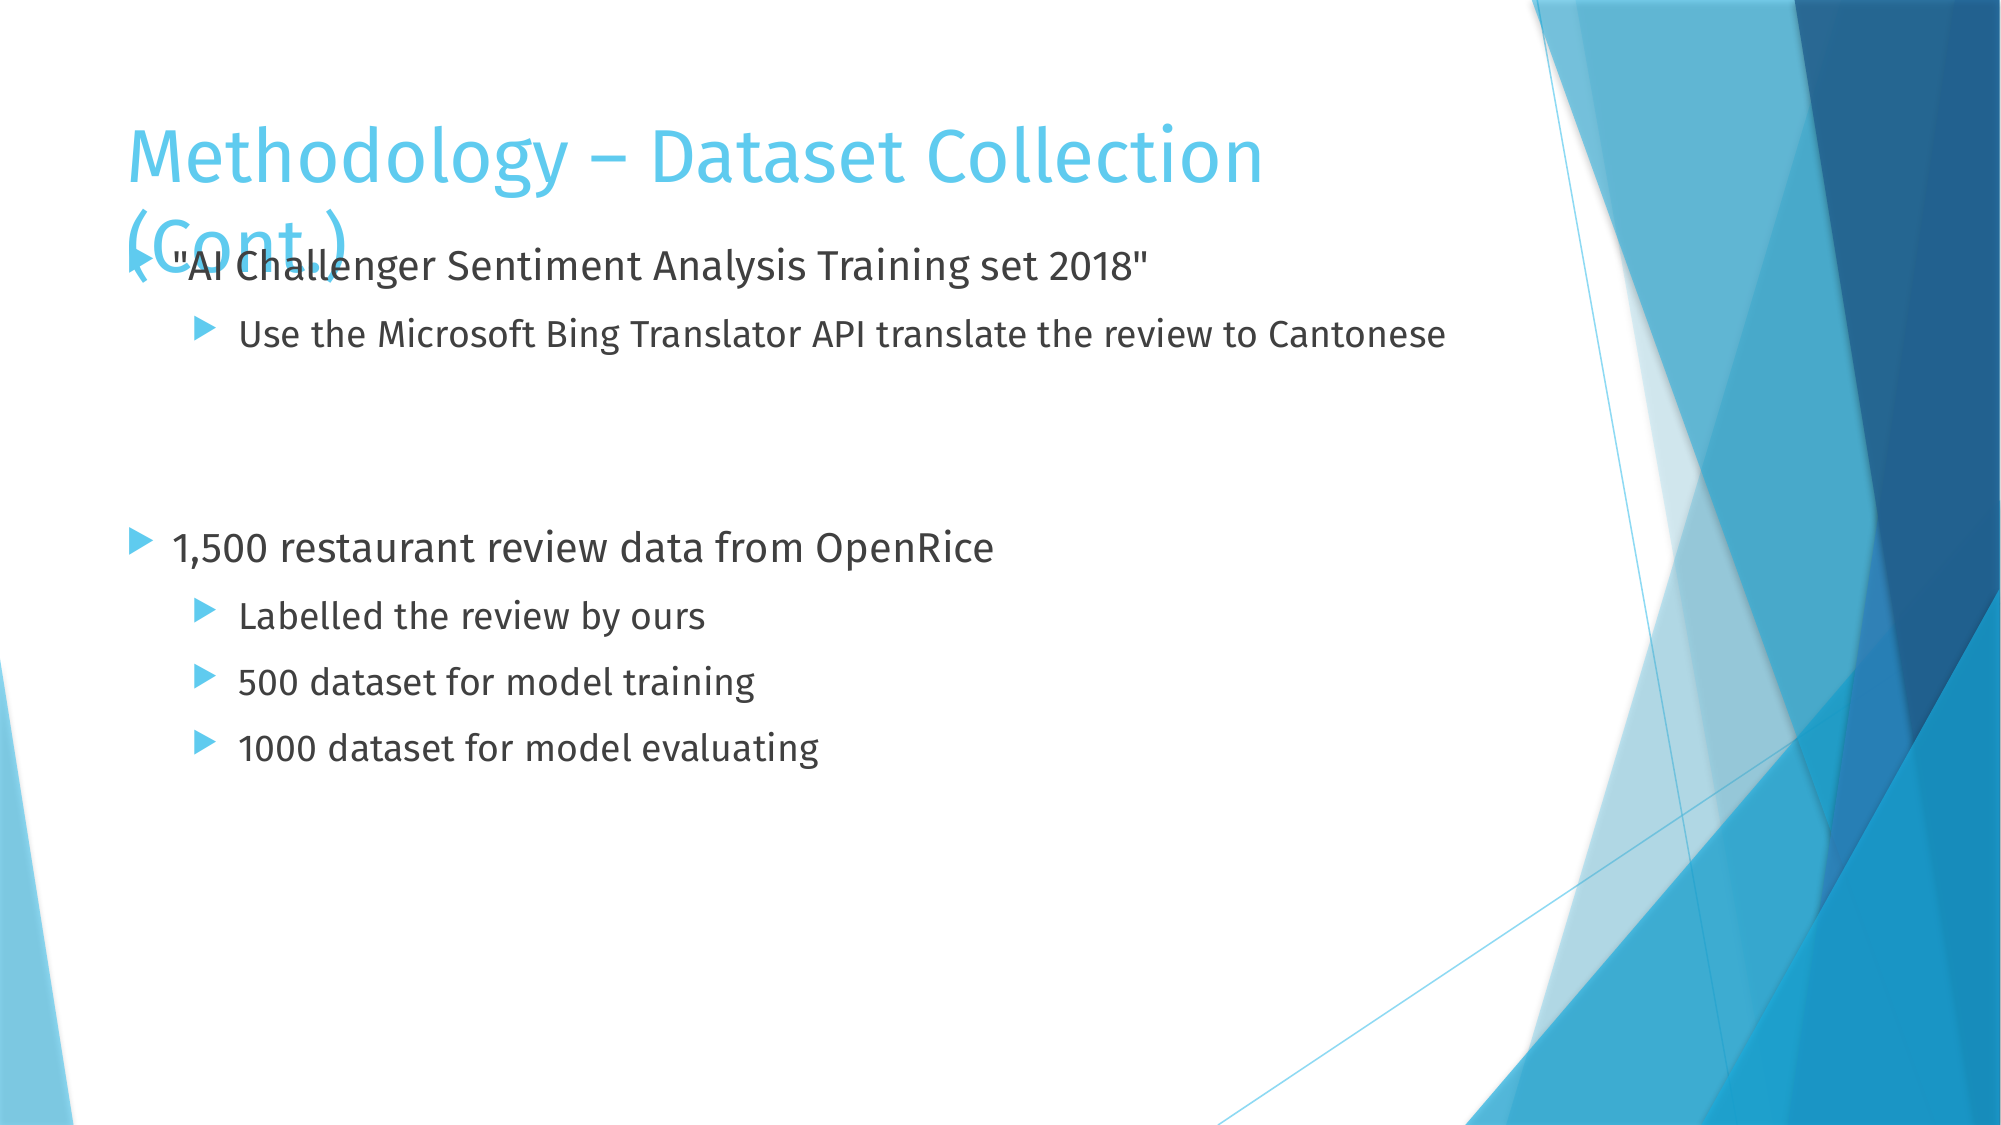

# Methodology – Dataset Collection (Cont.)
"AI Challenger Sentiment Analysis Training set 2018"
Use the Microsoft Bing Translator API translate the review to Cantonese

1,500 restaurant review data from OpenRice
Labelled the review by ours
500 dataset for model training
1000 dataset for model evaluating